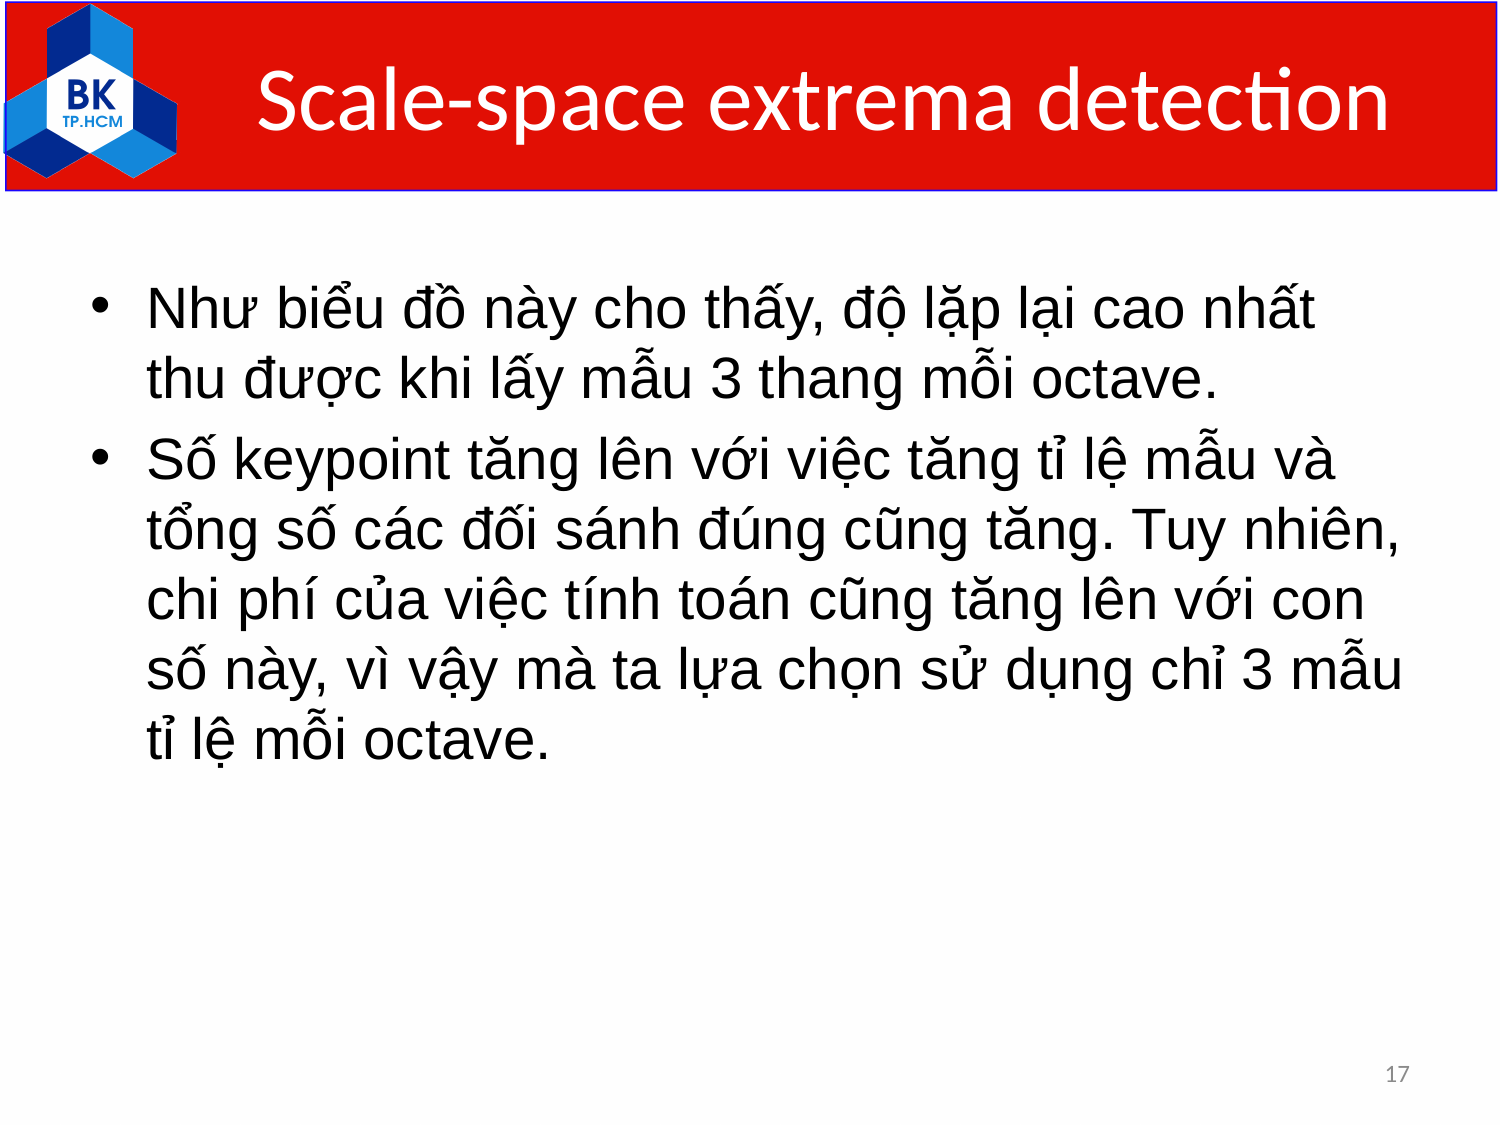

# Scale-space extrema detection
Như biểu đồ này cho thấy, độ lặp lại cao nhất thu được khi lấy mẫu 3 thang mỗi octave.
Số keypoint tăng lên với việc tăng tỉ lệ mẫu và tổng số các đối sánh đúng cũng tăng. Tuy nhiên, chi phí của việc tính toán cũng tăng lên với con số này, vì vậy mà ta lựa chọn sử dụng chỉ 3 mẫu tỉ lệ mỗi octave.

17